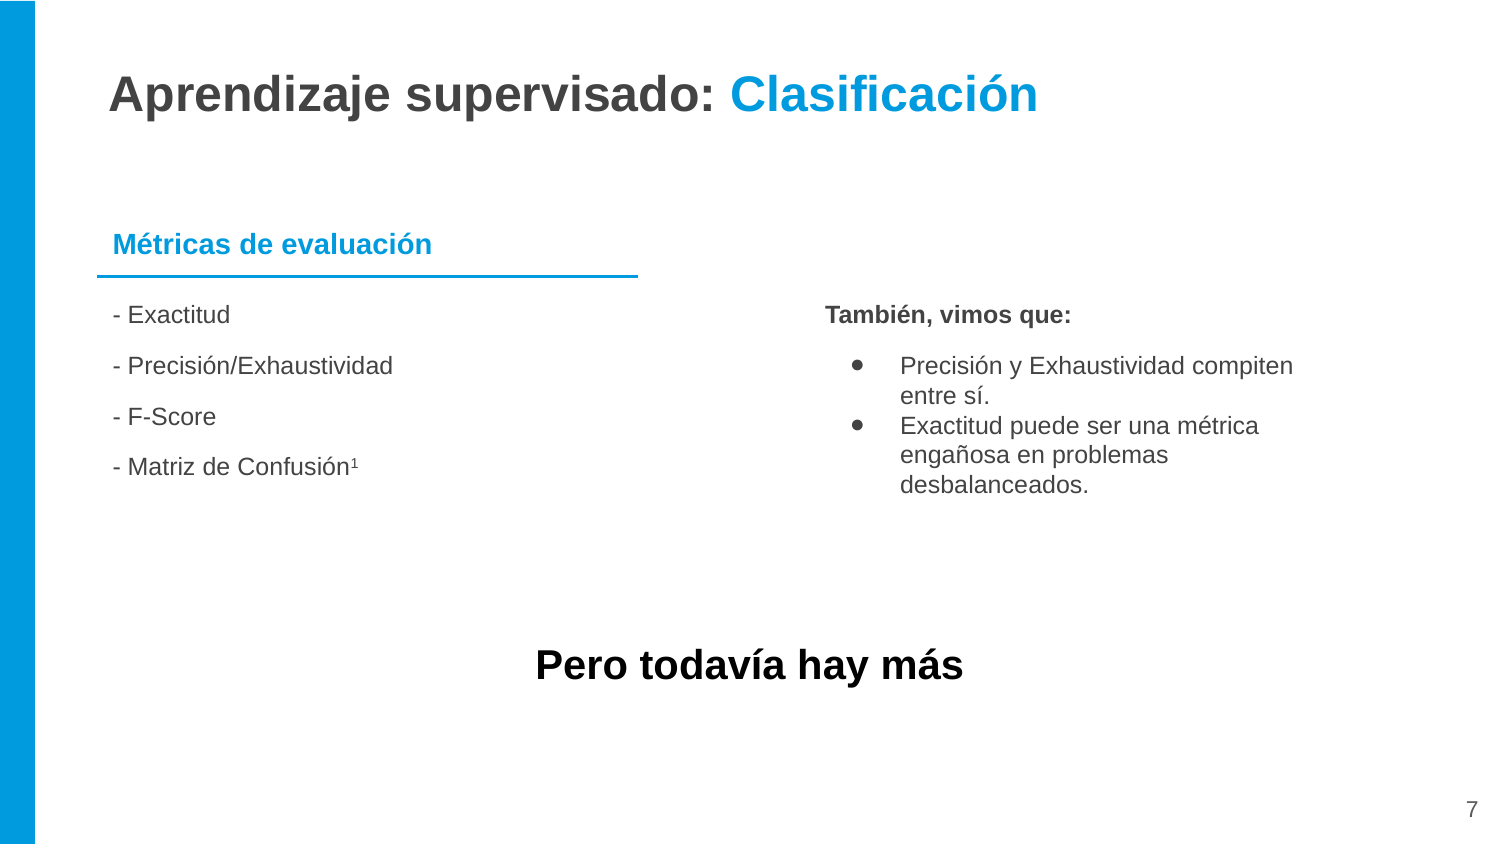

Aprendizaje supervisado: Clasificación
Métricas de evaluación
- Exactitud
- Precisión/Exhaustividad
- F-Score
- Matriz de Confusión1

También, vimos que:
Precisión y Exhaustividad compiten entre sí.
Exactitud puede ser una métrica engañosa en problemas desbalanceados.

Pero todavía hay más
7